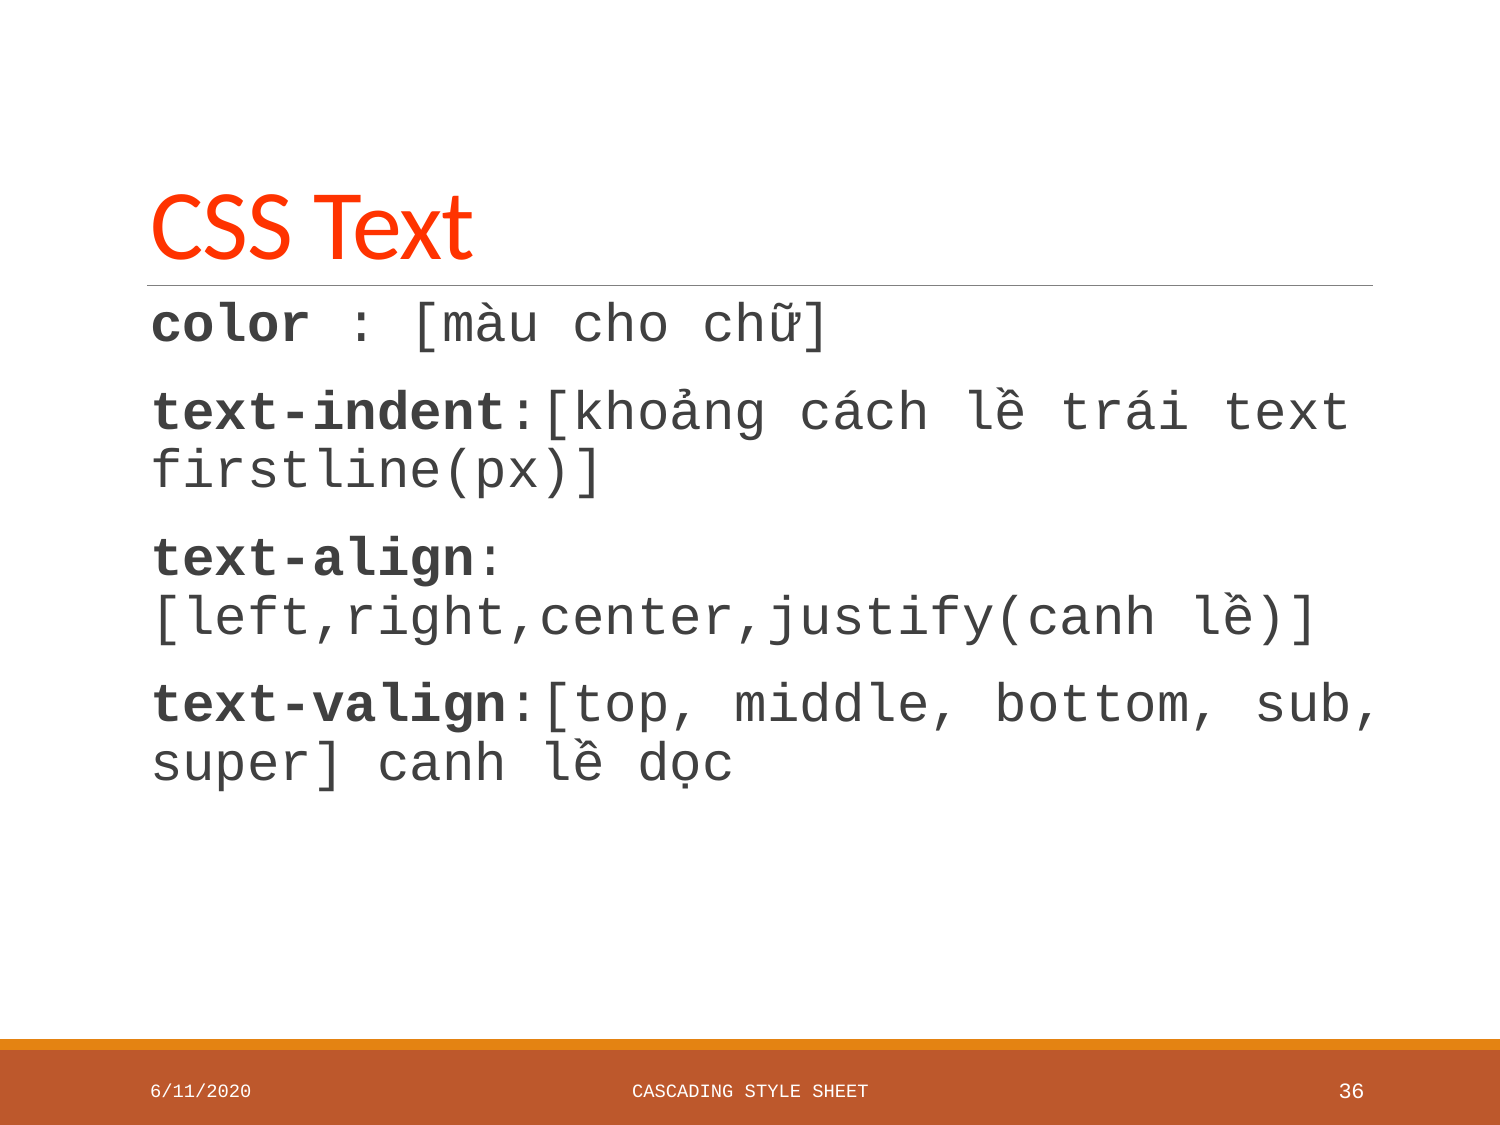

# CSS Text
color : [màu cho chữ]
text-indent:[khoảng cách lề trái text firstline(px)]
text-align: [left,right,center,justify(canh lề)]
text-valign:[top, middle, bottom, sub, super] canh lề dọc
6/11/2020
Cascading Style Sheet
36